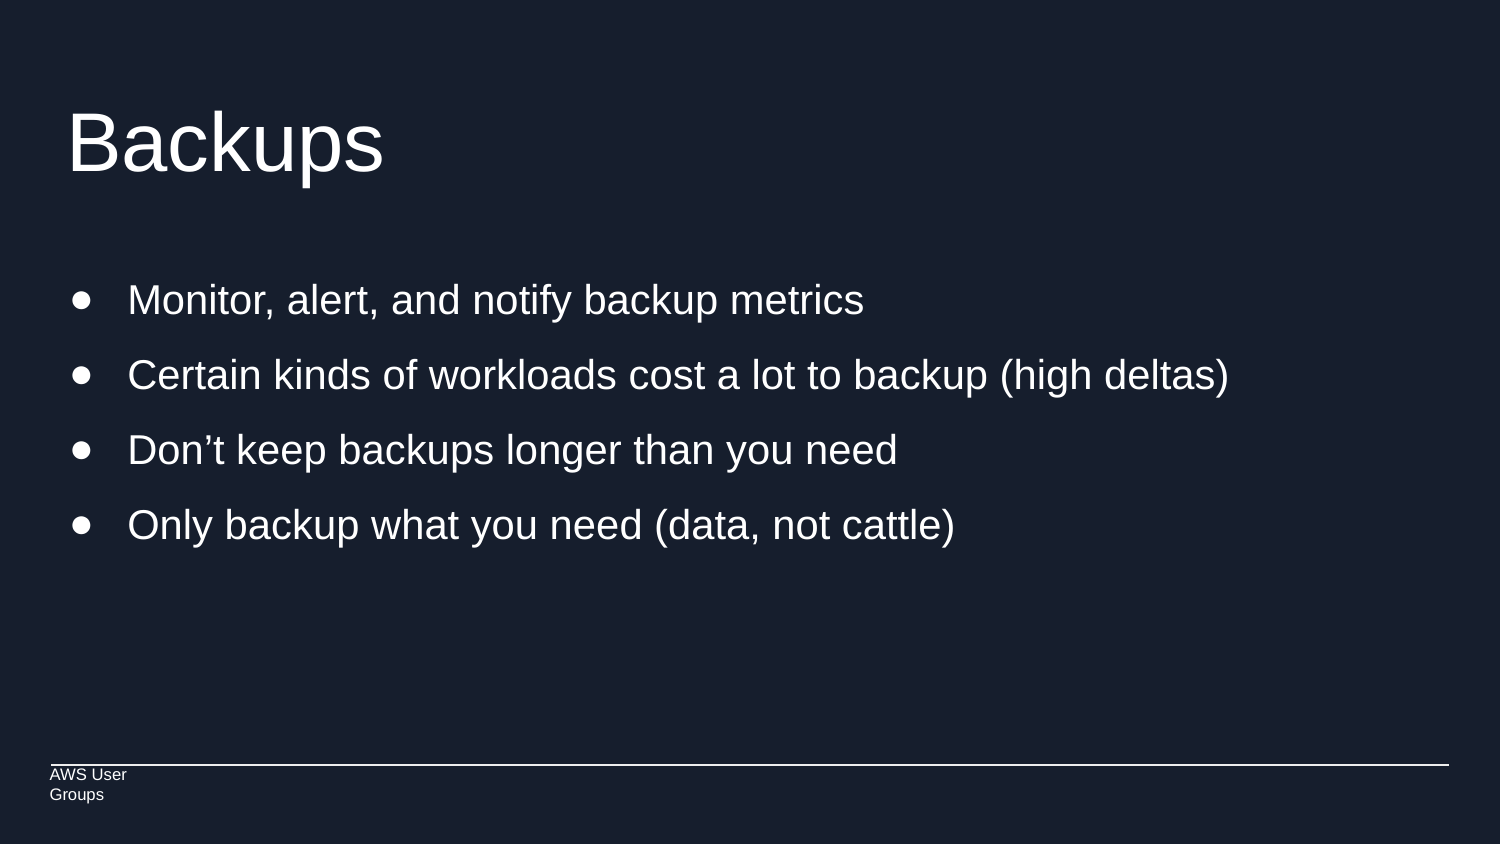

# Backups
Monitor, alert, and notify backup metrics
Certain kinds of workloads cost a lot to backup (high deltas)
Don’t keep backups longer than you need
Only backup what you need (data, not cattle)